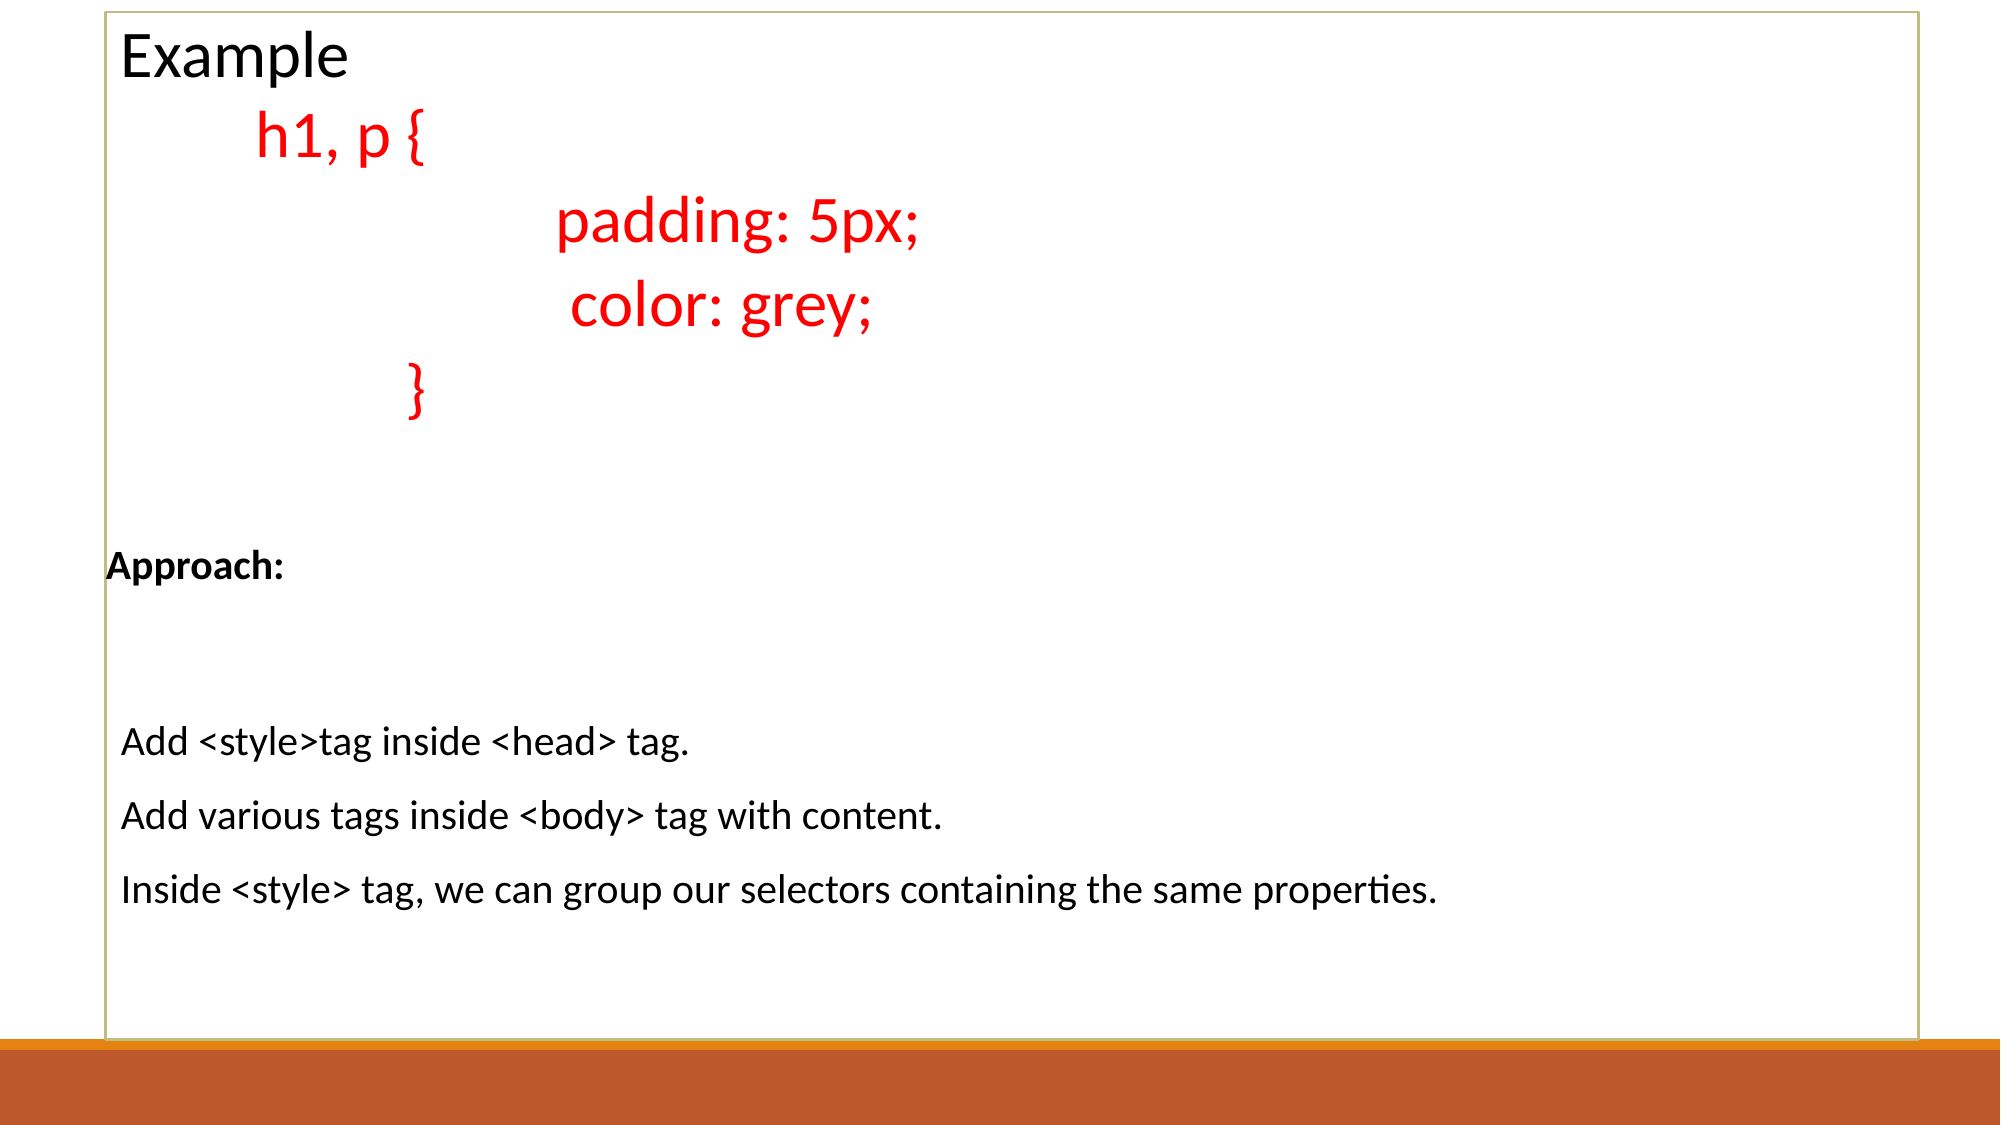

Example
h1, p {
 		padding: 5px;
		 color: grey;
	}

Approach:

Add <style>tag inside <head> tag.
Add various tags inside <body> tag with content.
Inside <style> tag, we can group our selectors containing the same properties.